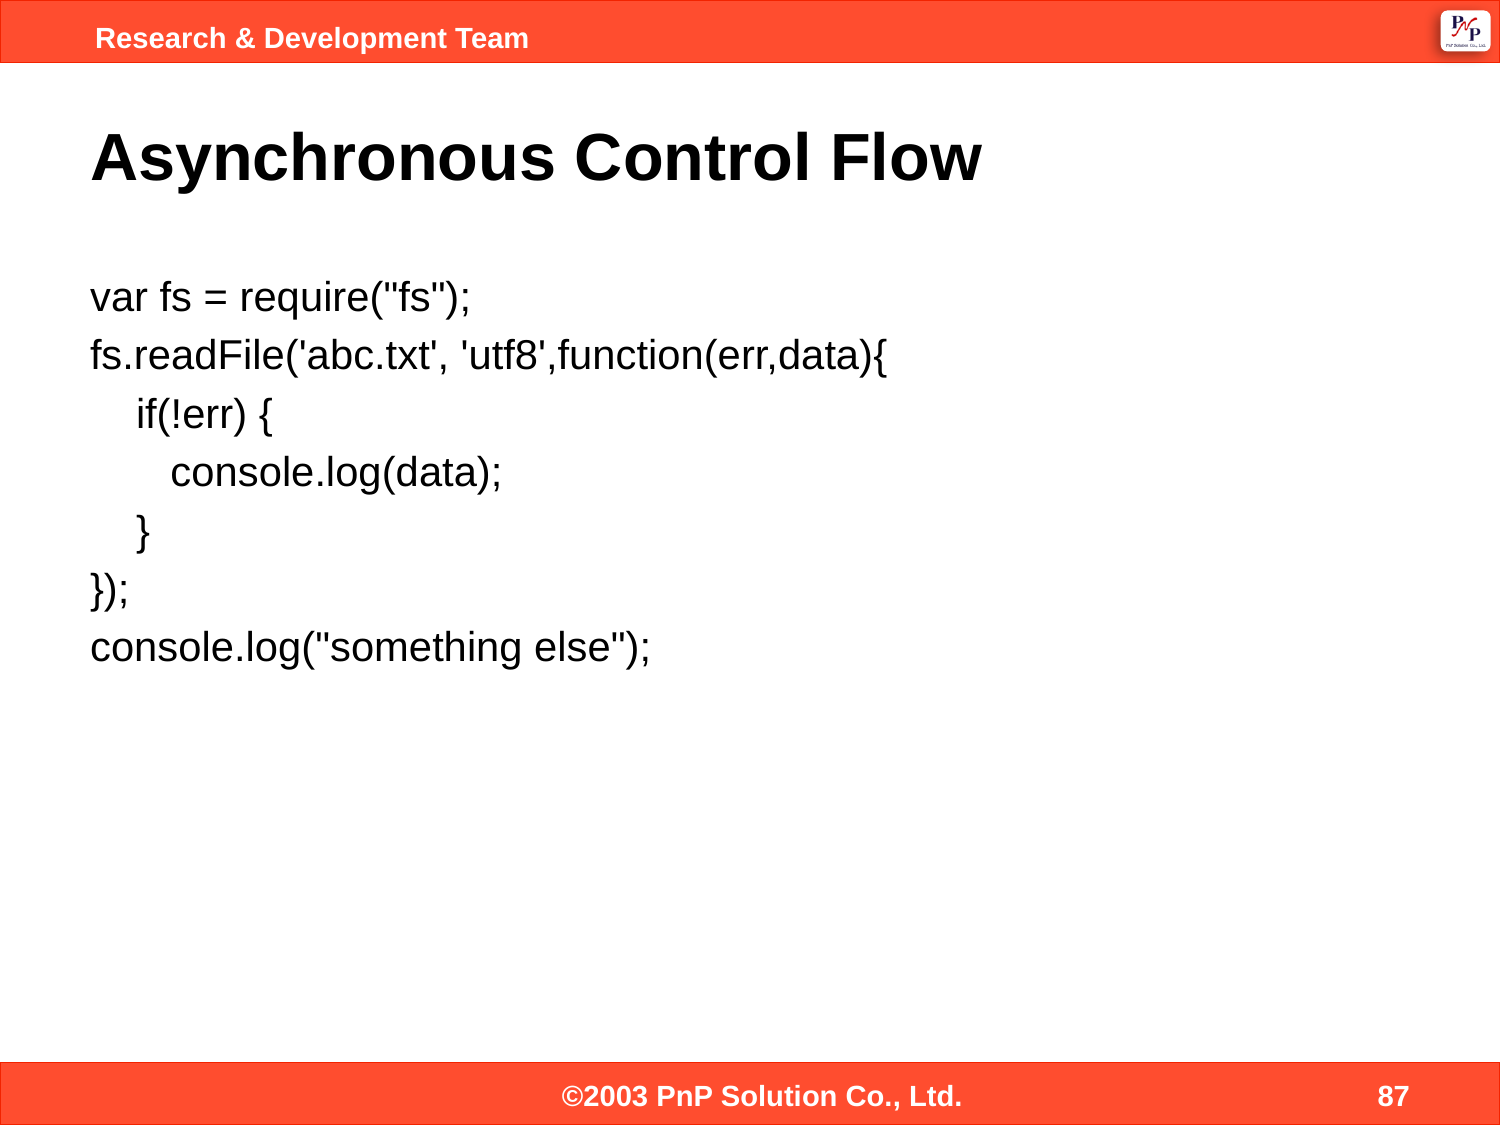

# Asynchronous Control Flow
var fs = require("fs");
fs.readFile('abc.txt', 'utf8',function(err,data){
    if(!err) {
       console.log(data);
    }
});
console.log("something else");

©2003 PnP Solution Co., Ltd.
87